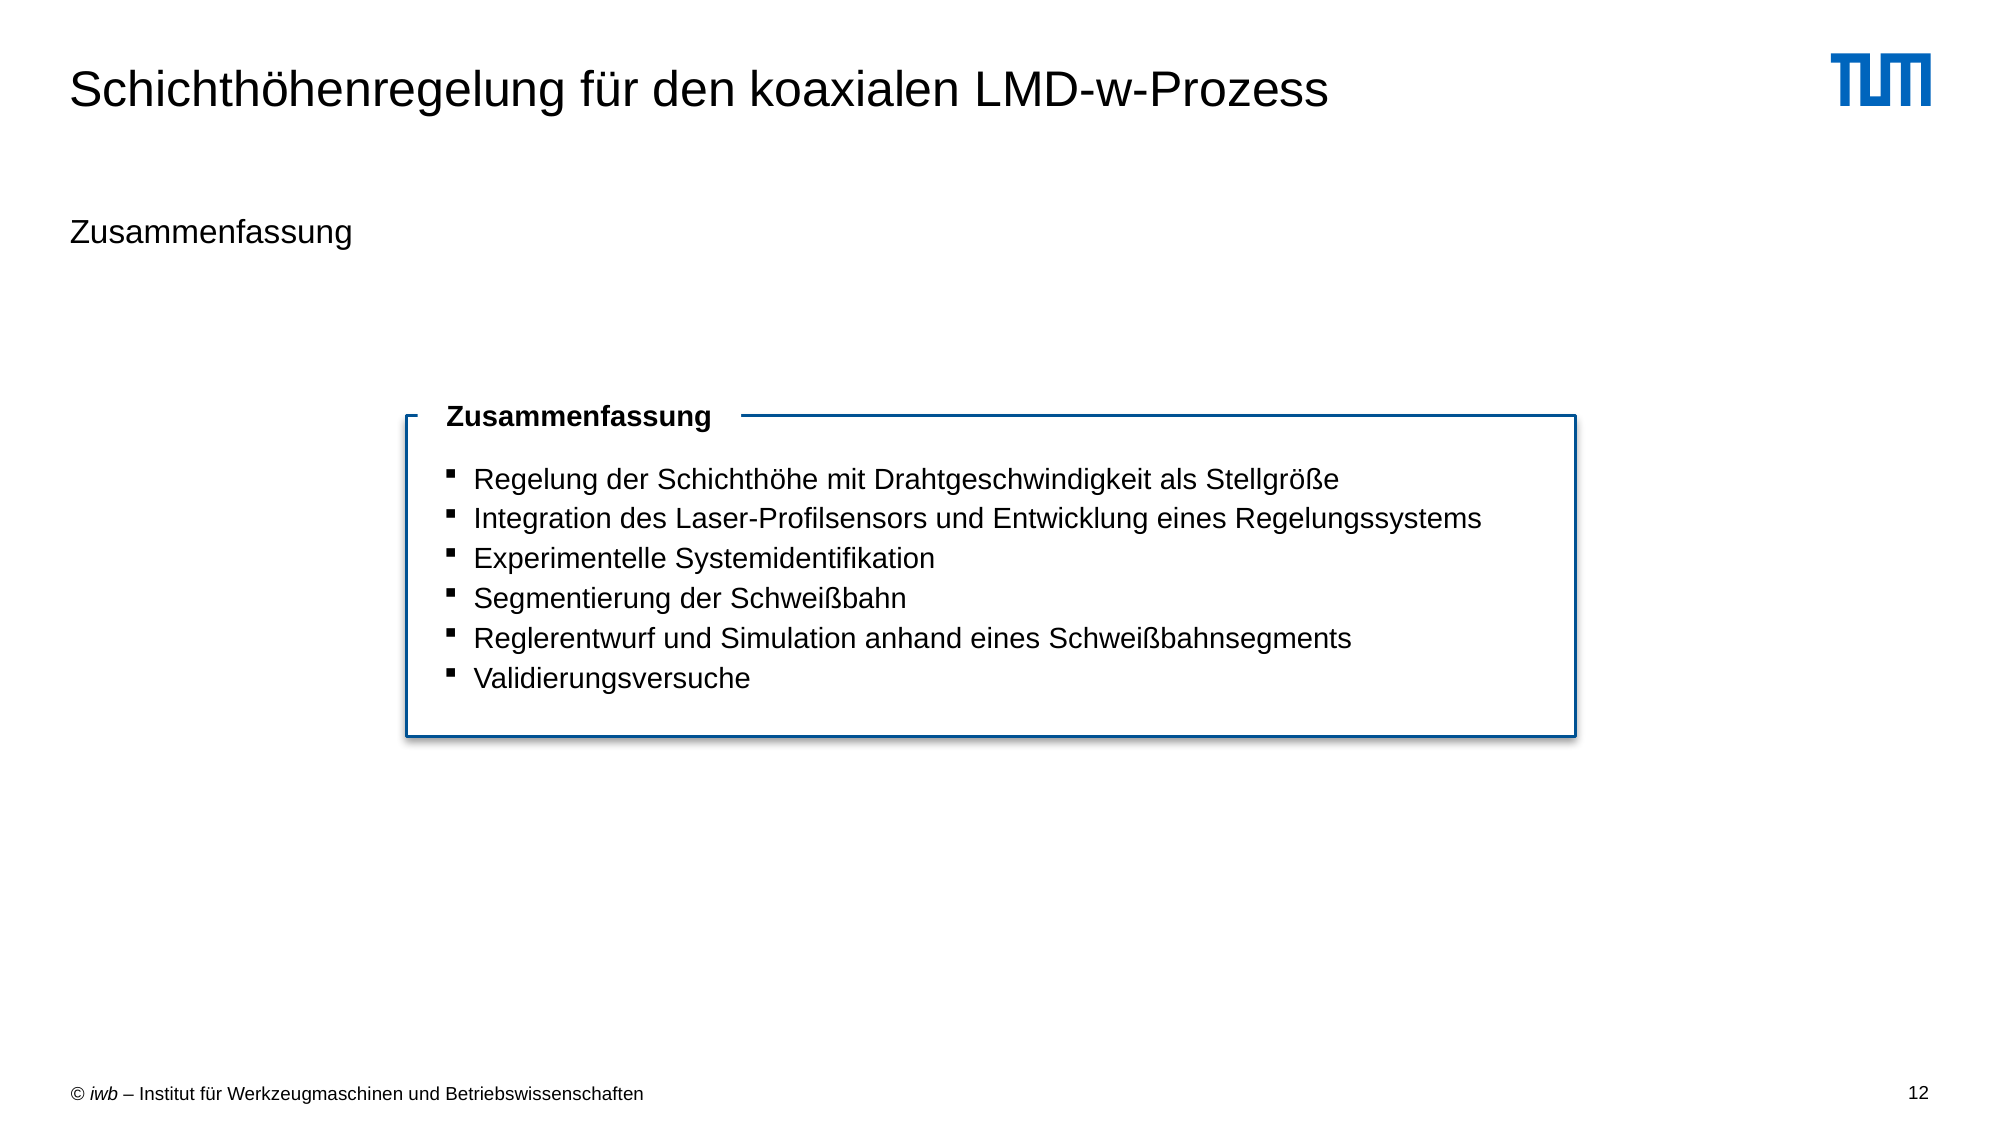

# Schichthöhenregelung für den koaxialen LMD-w-Prozess
Zusammenfassung
Zusammenfassung

Regelung der Schichthöhe mit Drahtgeschwindigkeit als Stellgröße
Integration des Laser-Profilsensors und Entwicklung eines Regelungssystems
Experimentelle Systemidentifikation
Segmentierung der Schweißbahn
Reglerentwurf und Simulation anhand eines Schweißbahnsegments
Validierungsversuche

12